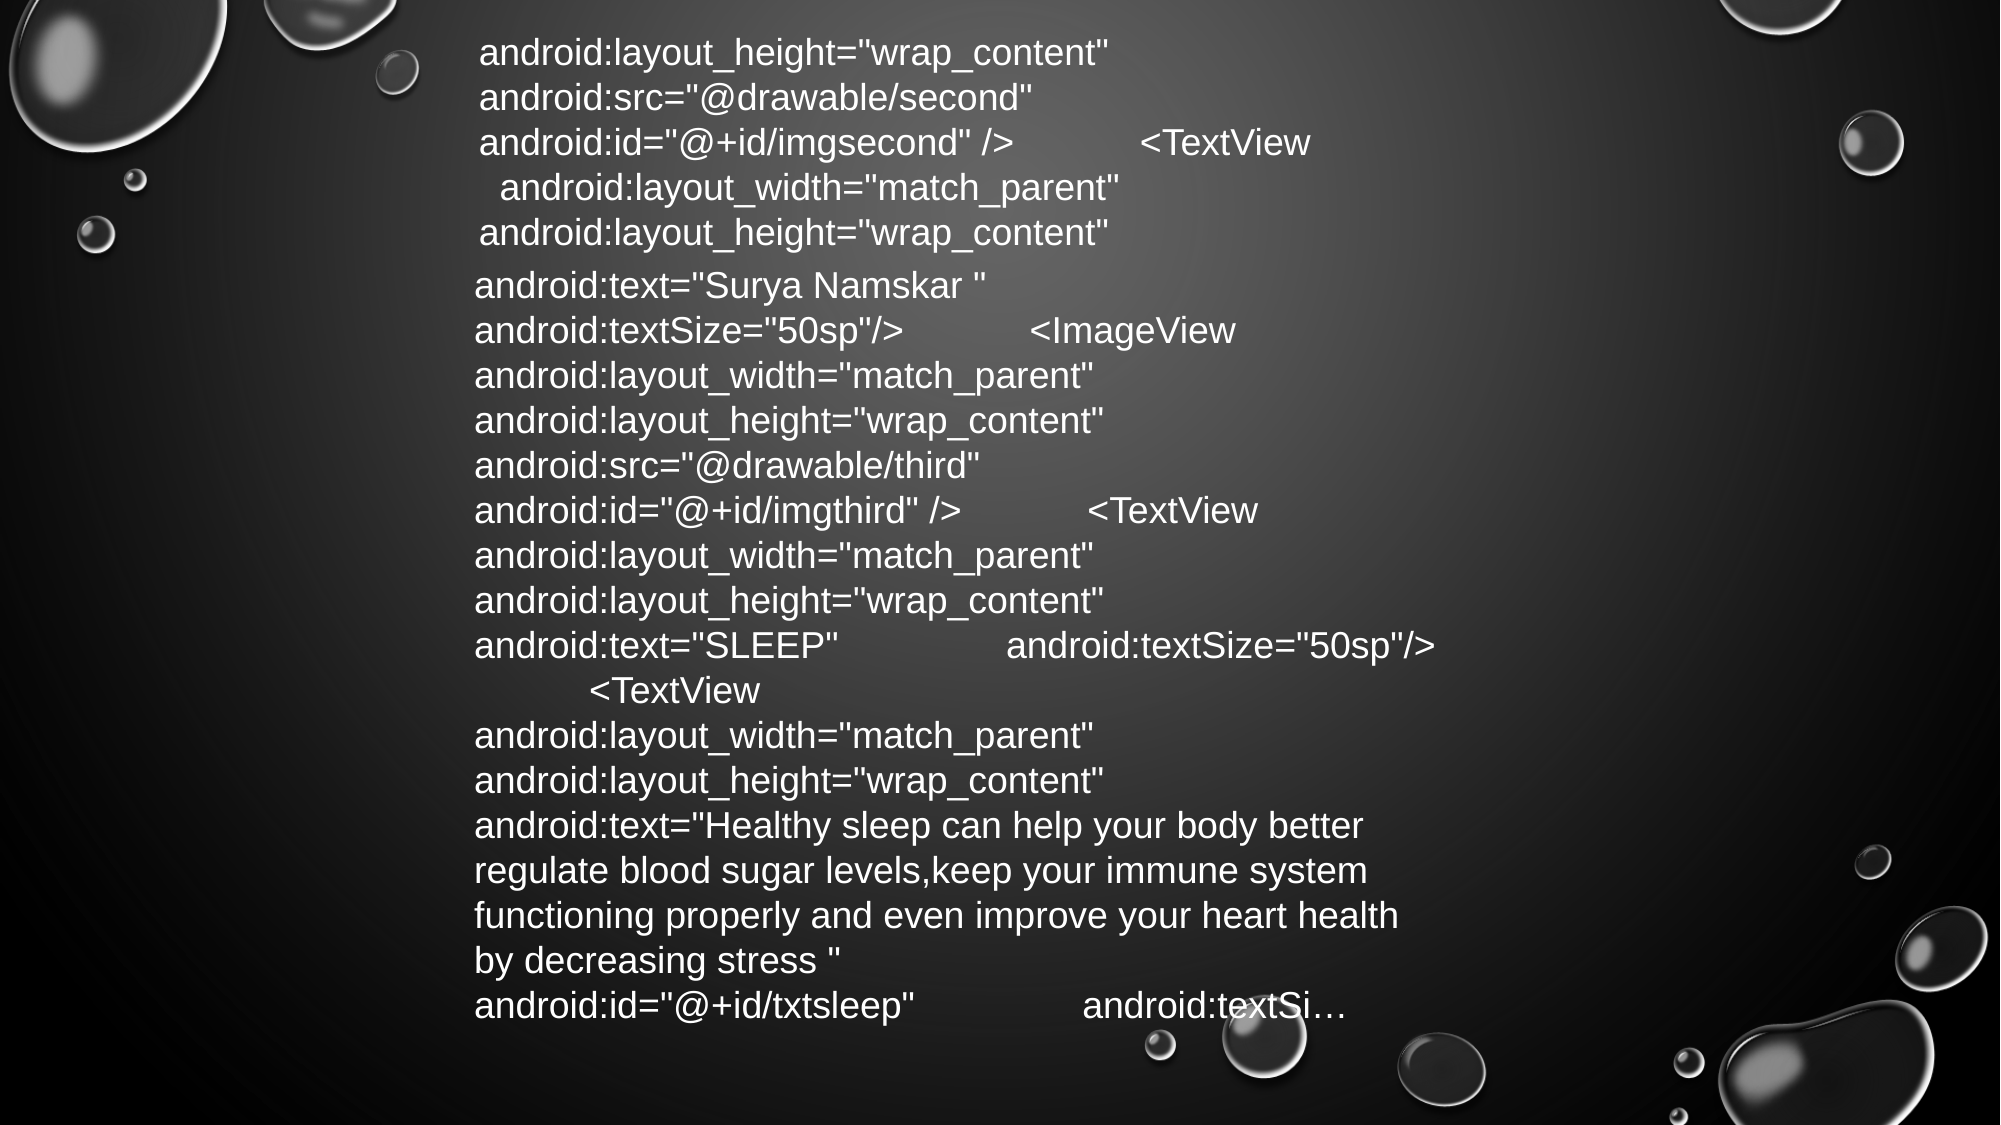

android:layout_height="wrap_content"                android:src="@drawable/second"                android:id="@+id/imgsecond" />            <TextView                android:layout_width="match_parent"                android:layout_height="wrap_content"
android:text="Surya Namskar "                android:textSize="50sp"/>            <ImageView                android:layout_width="match_parent"                android:layout_height="wrap_content"                android:src="@drawable/third"                android:id="@+id/imgthird" />            <TextView                android:layout_width="match_parent"                android:layout_height="wrap_content"                android:text="SLEEP"                android:textSize="50sp"/>            <TextView                android:layout_width="match_parent"                android:layout_height="wrap_content"                android:text="Healthy sleep can help your body better  regulate blood sugar levels,keep your immune system functioning properly and even improve your heart health by decreasing stress "                android:id="@+id/txtsleep"                android:textSi…